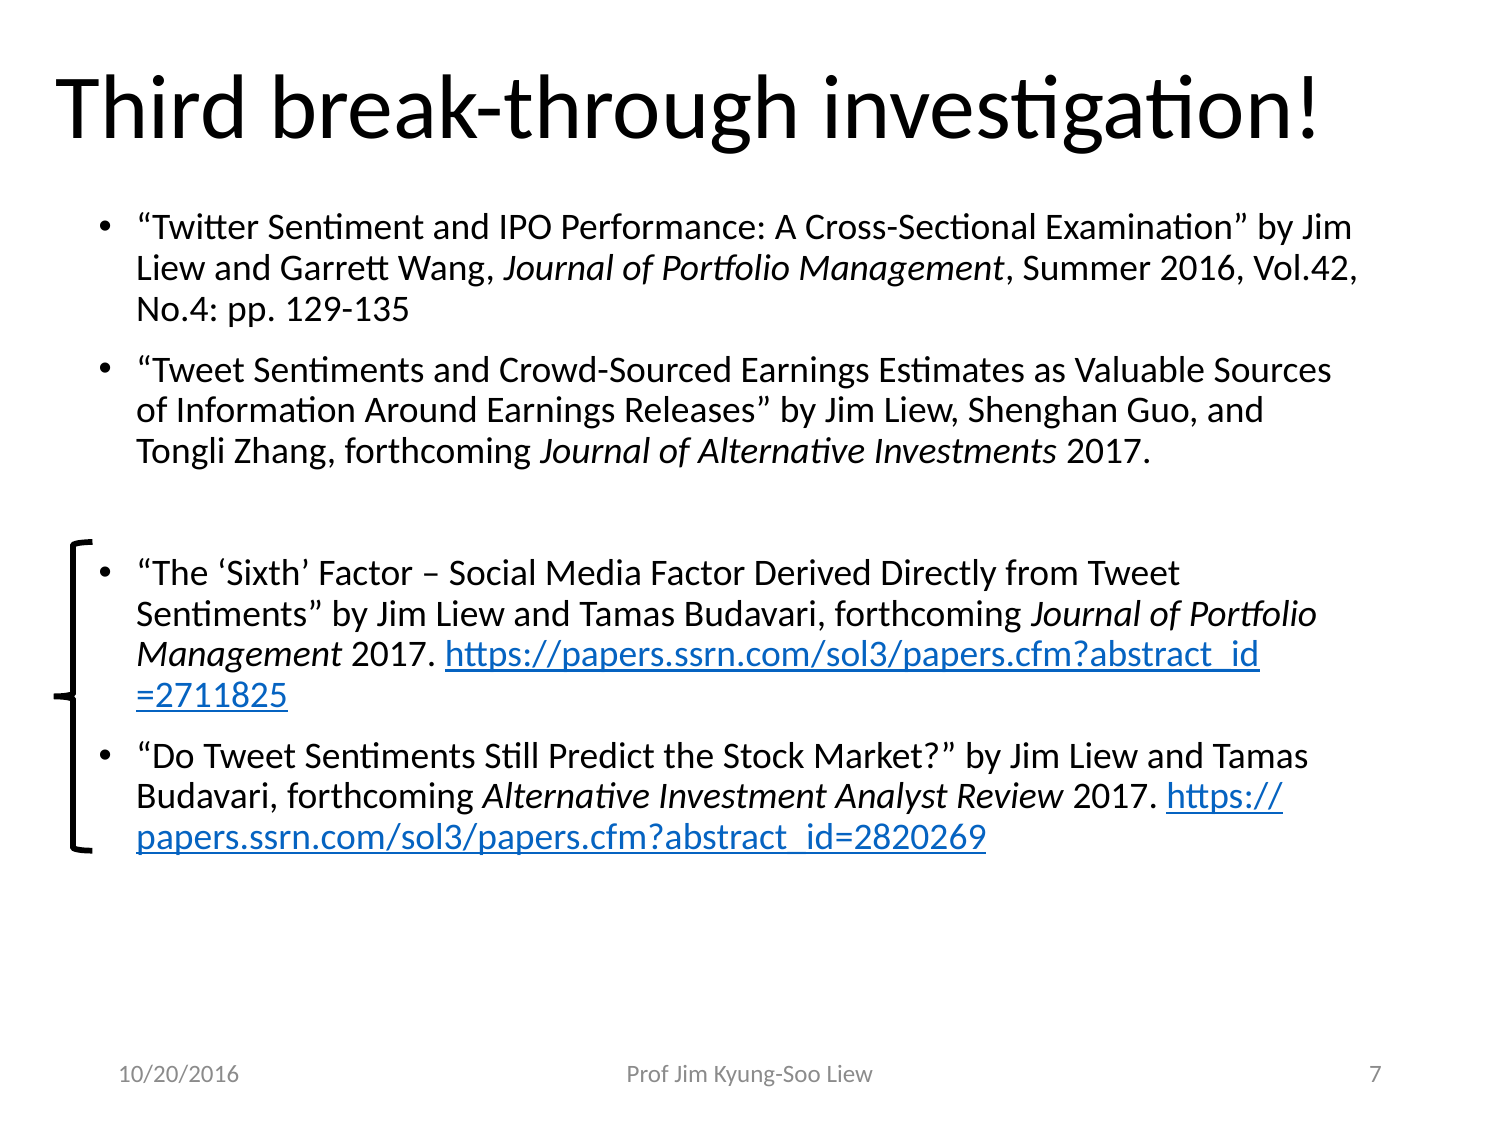

# Third break-through investigation!
“Twitter Sentiment and IPO Performance: A Cross-Sectional Examination” by Jim Liew and Garrett Wang, Journal of Portfolio Management, Summer 2016, Vol.42, No.4: pp. 129-135
“Tweet Sentiments and Crowd-Sourced Earnings Estimates as Valuable Sources of Information Around Earnings Releases” by Jim Liew, Shenghan Guo, and Tongli Zhang, forthcoming Journal of Alternative Investments 2017.

“The ‘Sixth’ Factor – Social Media Factor Derived Directly from Tweet Sentiments” by Jim Liew and Tamas Budavari, forthcoming Journal of Portfolio Management 2017. https://papers.ssrn.com/sol3/papers.cfm?abstract_id=2711825
“Do Tweet Sentiments Still Predict the Stock Market?” by Jim Liew and Tamas Budavari, forthcoming Alternative Investment Analyst Review 2017. https://papers.ssrn.com/sol3/papers.cfm?abstract_id=2820269

10/20/2016
Prof Jim Kyung-Soo Liew
7